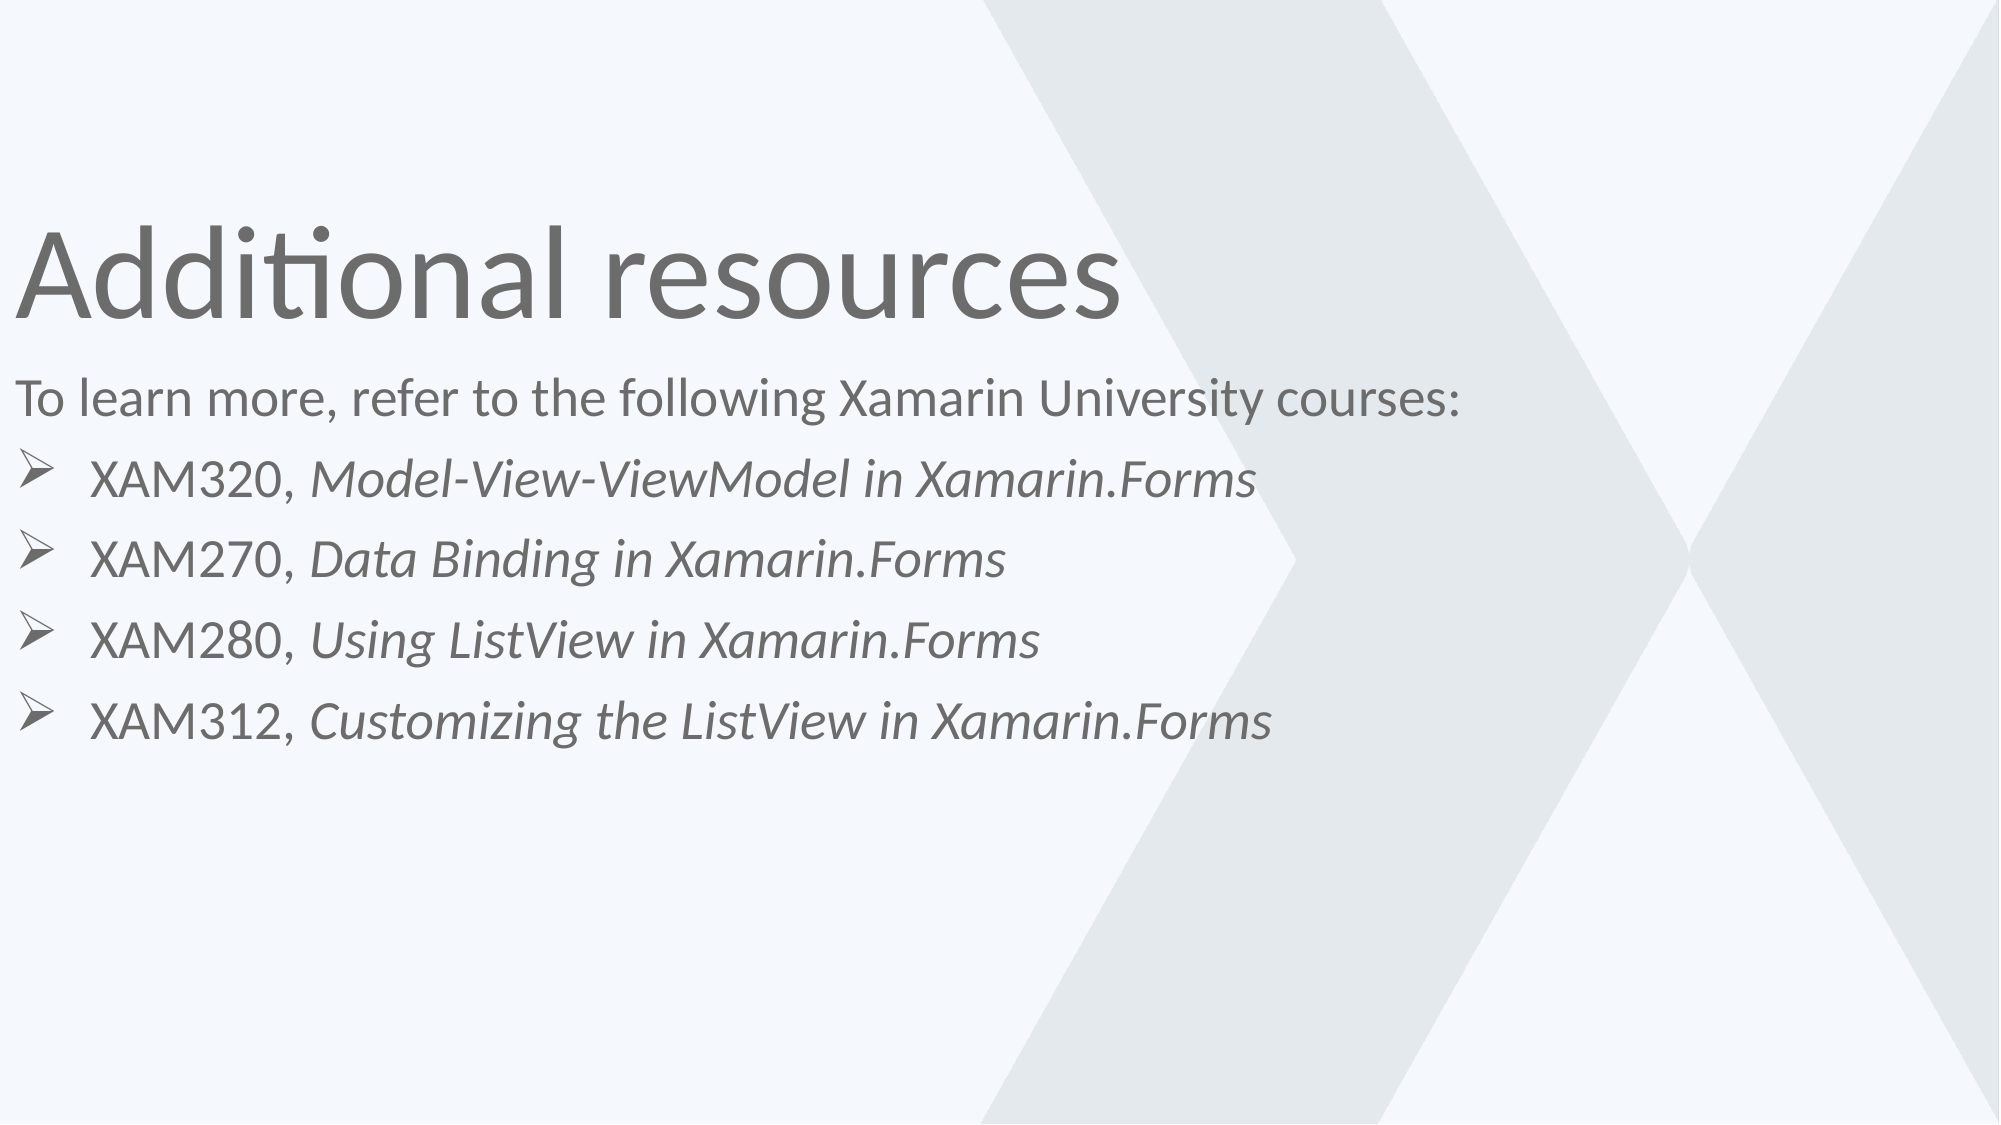

Additional resources
To learn more, refer to the following Xamarin University courses:
XAM320, Model-View-ViewModel in Xamarin.Forms
XAM270, Data Binding in Xamarin.Forms
XAM280, Using ListView in Xamarin.Forms
XAM312, Customizing the ListView in Xamarin.Forms